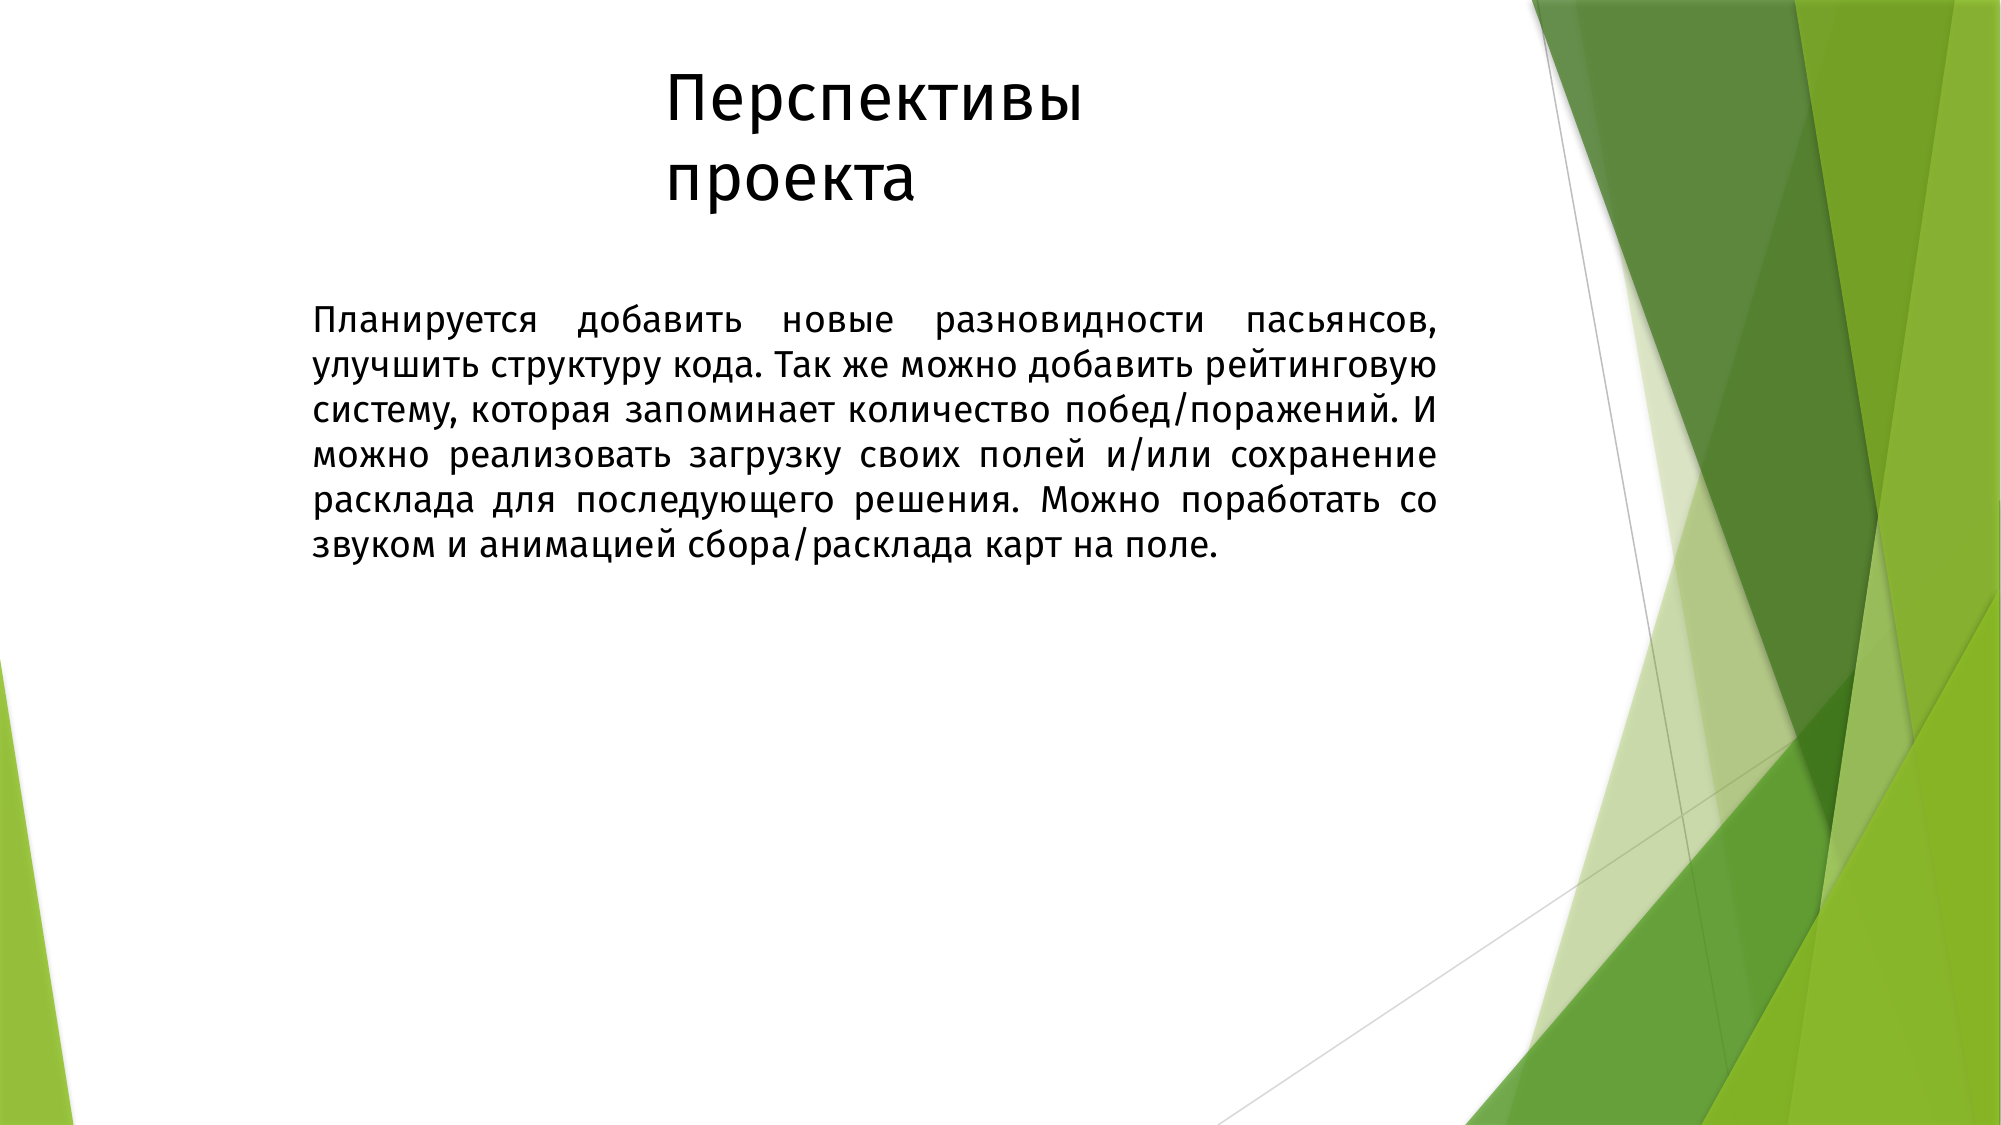

Перспективы проекта
Планируется добавить новые разновидности пасьянсов, улучшить структуру кода. Так же можно добавить рейтинговую систему, которая запоминает количество побед/поражений. И можно реализовать загрузку своих полей и/или сохранение расклада для последующего решения. Можно поработать со звуком и анимацией сбора/расклада карт на поле.